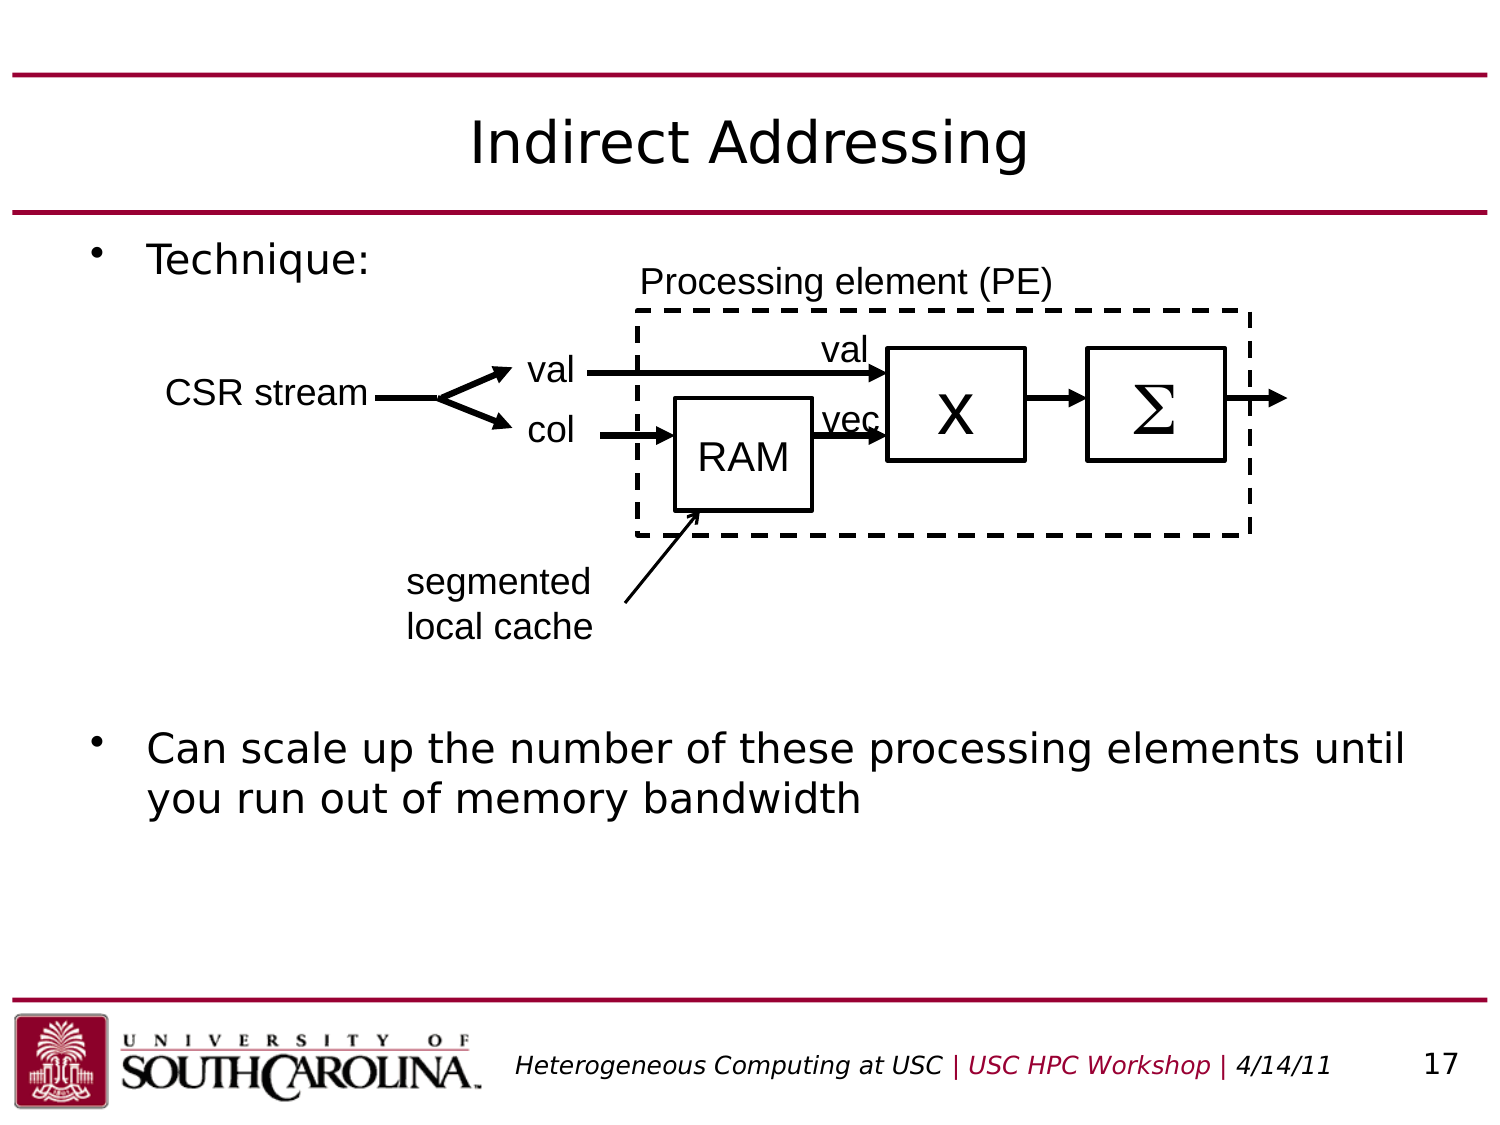

# Indirect Addressing
Technique:

Can scale up the number of these processing elements until you run out of memory bandwidth

Processing element (PE)

val
val
x
Σ
CSR stream
vec
col
RAM
segmented local cache
Heterogeneous Computing at USC | USC HPC Workshop | 4/14/11	 17